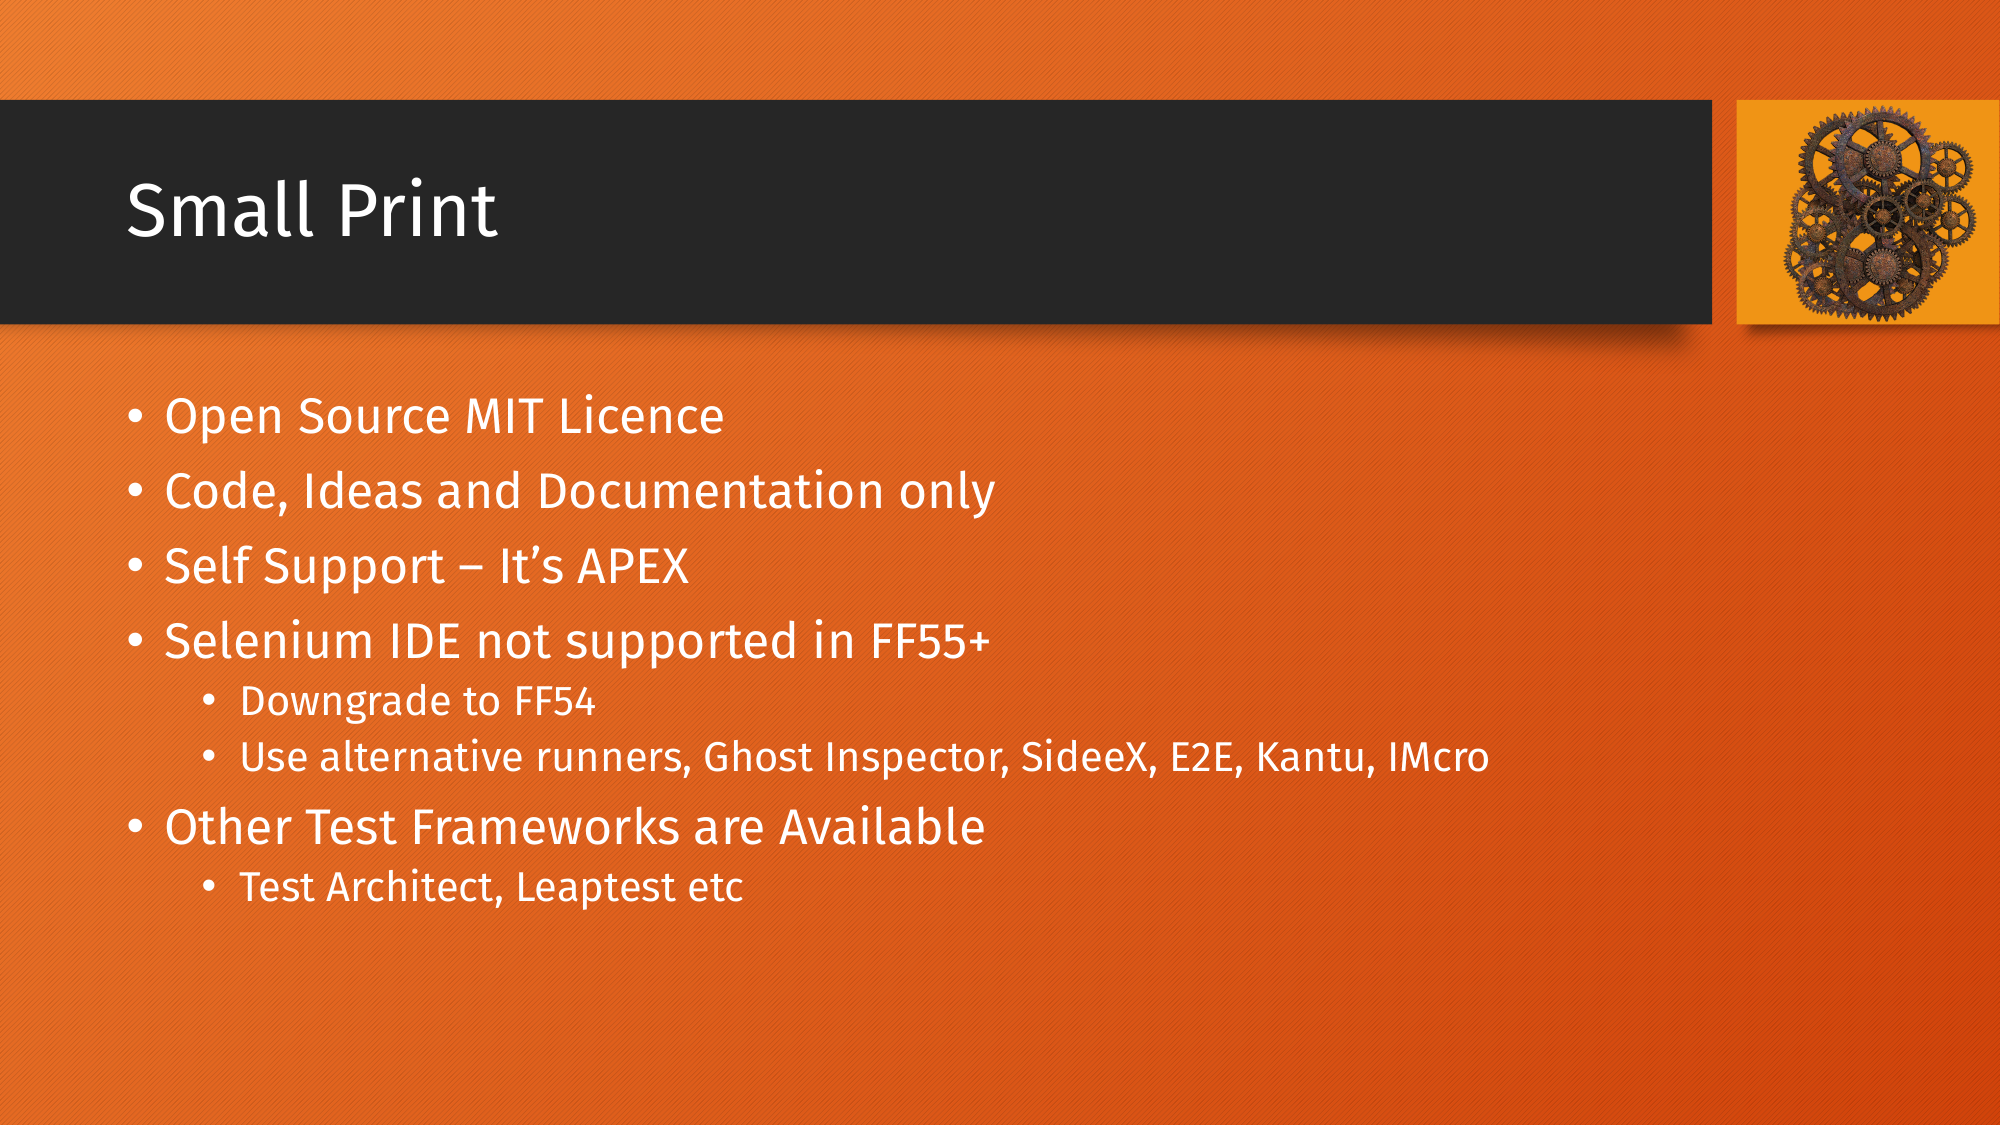

# Small Print
Open Source MIT Licence
Code, Ideas and Documentation only
Self Support – It’s APEX
Selenium IDE not supported in FF55+
Downgrade to FF54
Use alternative runners, Ghost Inspector, SideeX, E2E, Kantu, IMcro
Other Test Frameworks are Available
Test Architect, Leaptest etc